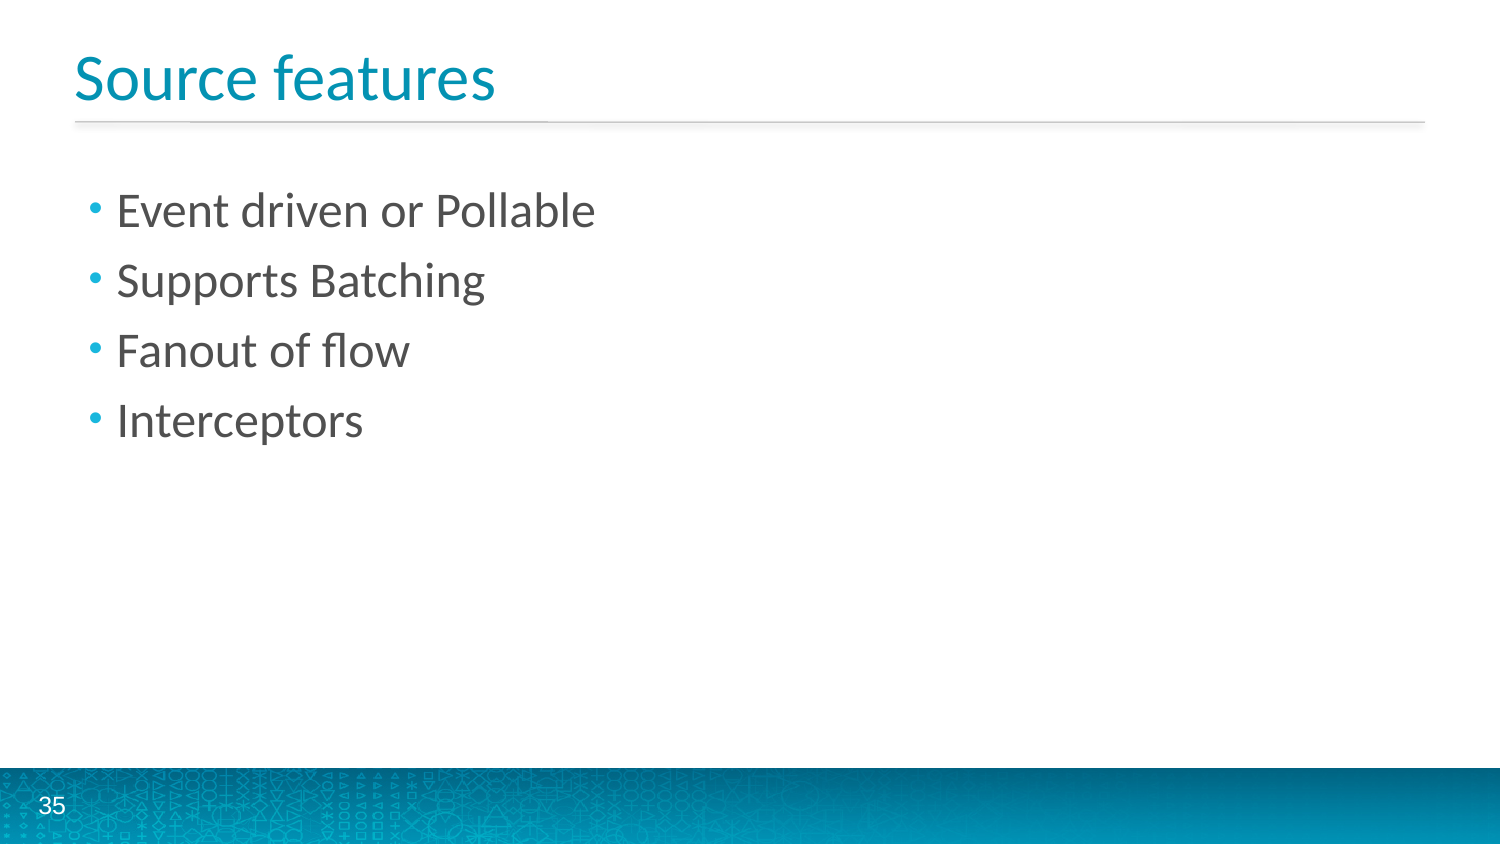

# Source features
Event driven or Pollable
Supports Batching
Fanout of flow
Interceptors
35